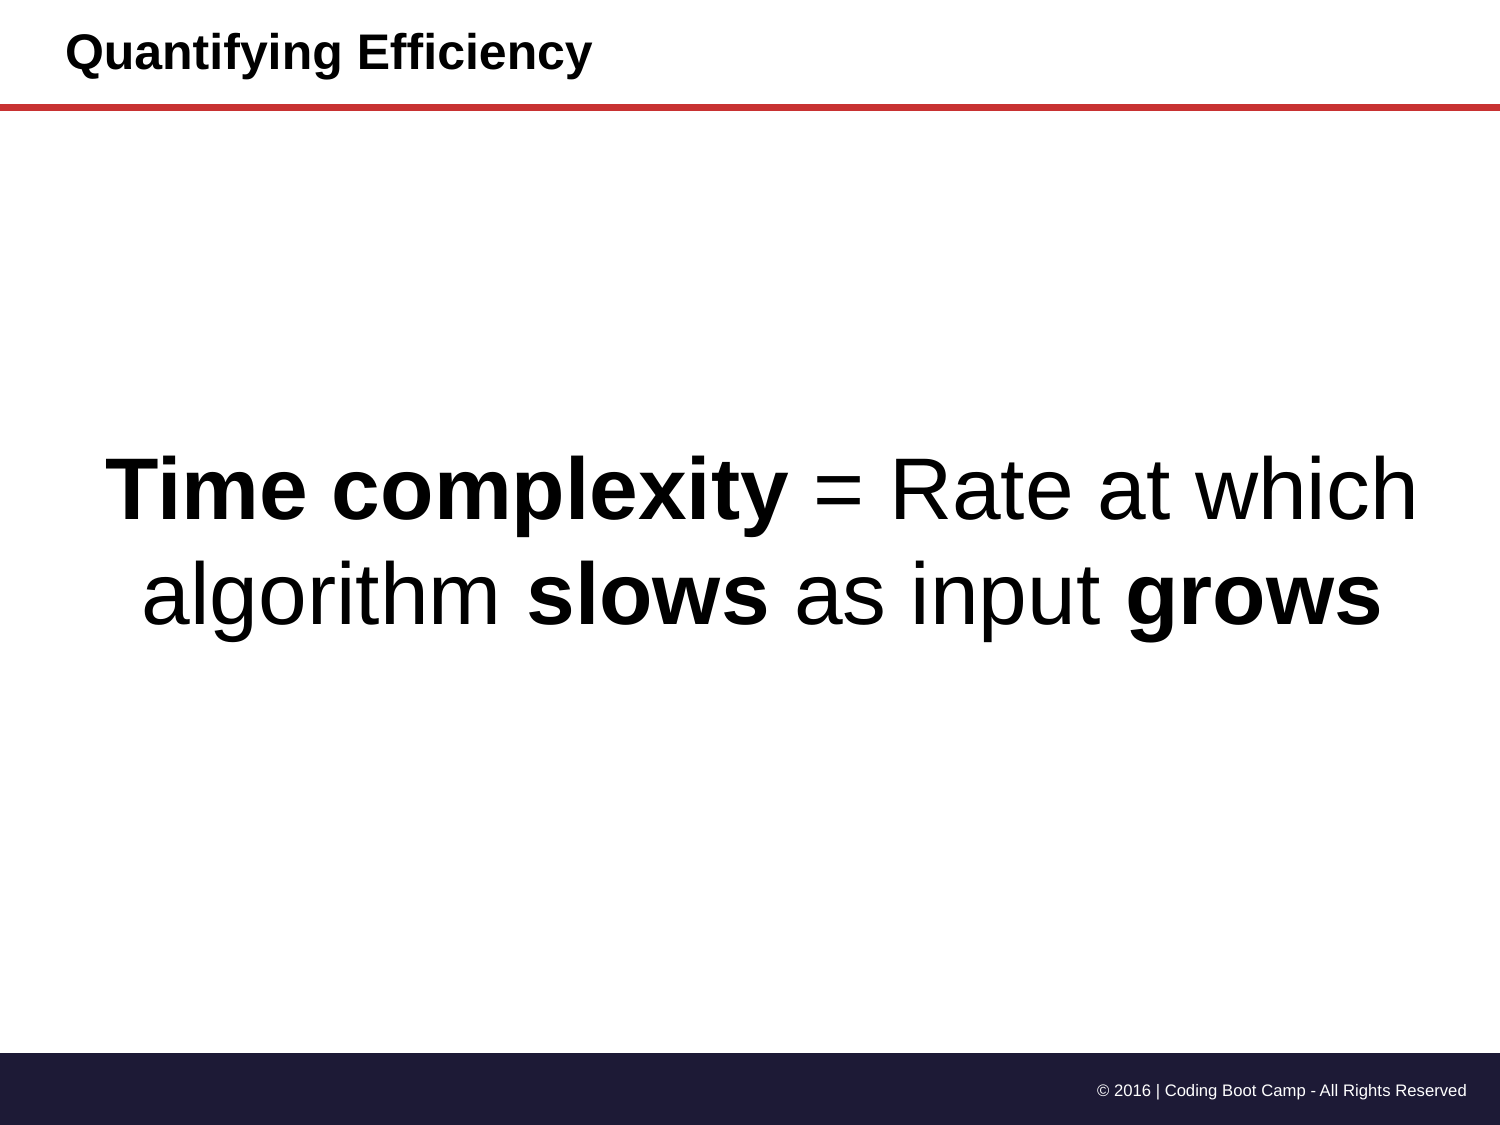

# Quantifying Efficiency
Time complexity = Rate at which algorithm slows as input grows